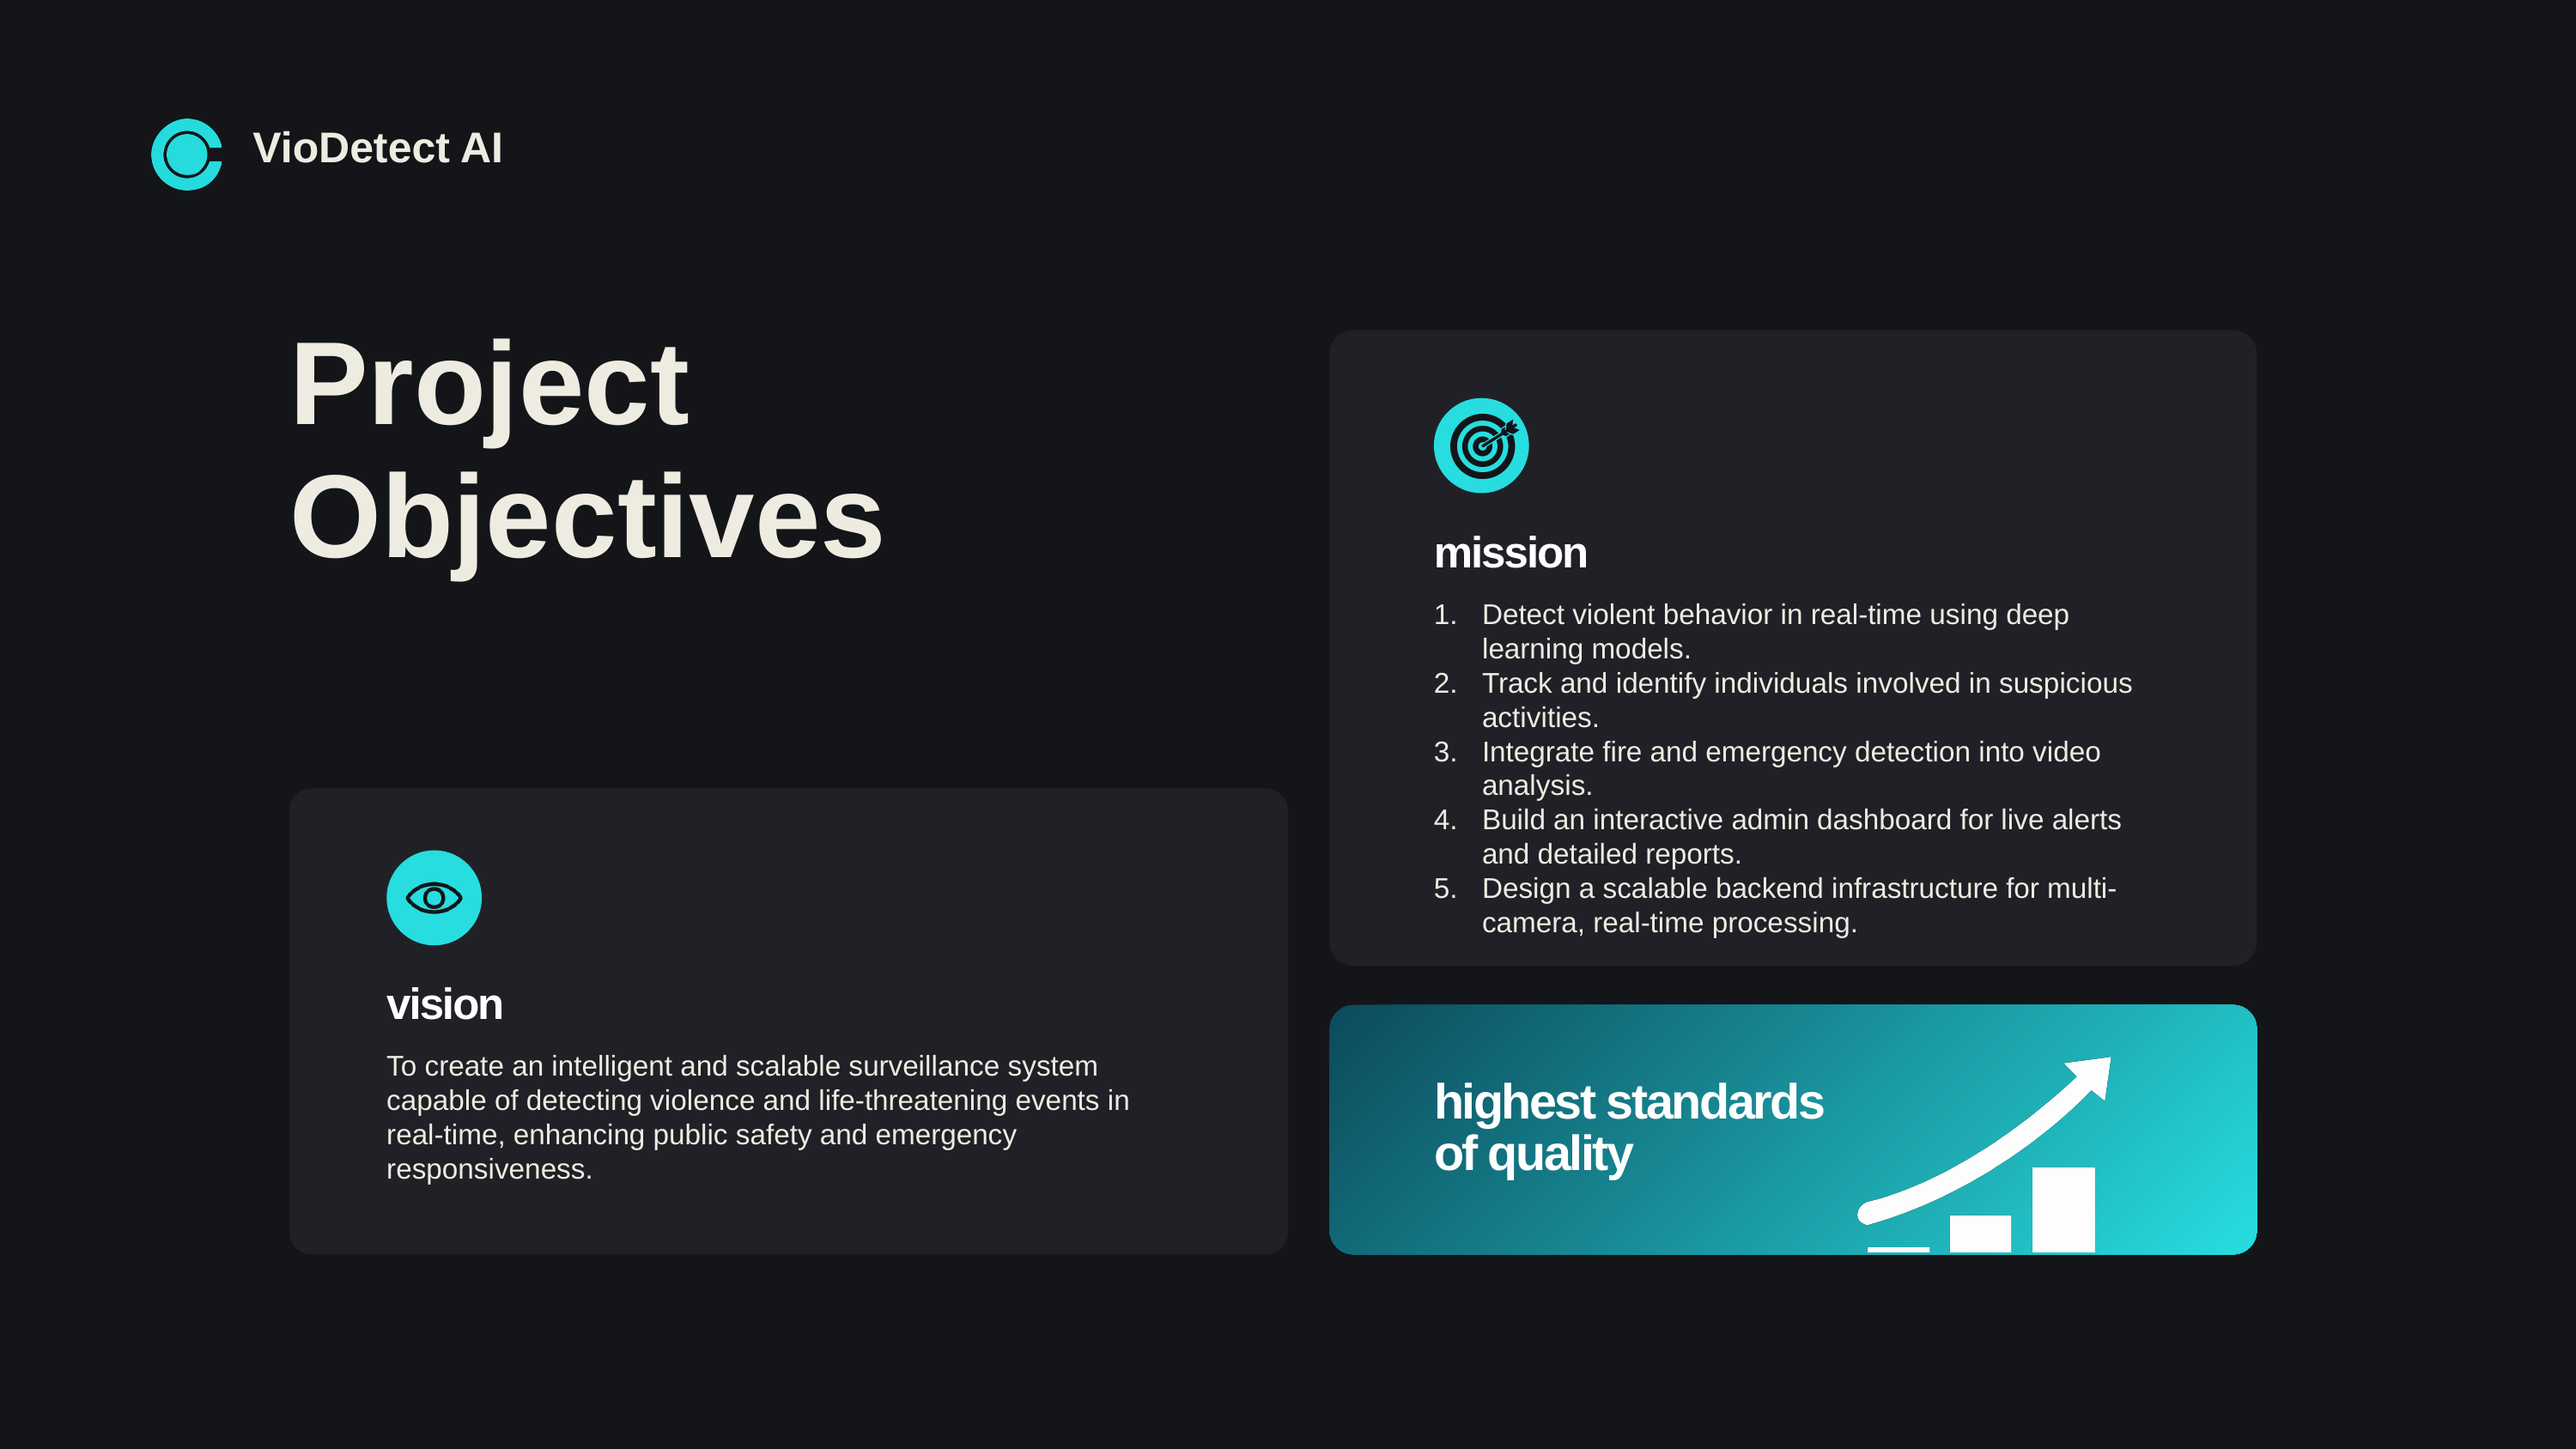

VioDetect AI
Project Objectives

mission
Detect violent behavior in real-time using deep learning models.
Track and identify individuals involved in suspicious activities.
Integrate fire and emergency detection into video analysis.
Build an interactive admin dashboard for live alerts and detailed reports.
Design a scalable backend infrastructure for multi-camera, real-time processing.

vision

To create an intelligent and scalable surveillance system capable of detecting violence and life-threatening events in real-time, enhancing public safety and emergency responsiveness.

highest standards of quality